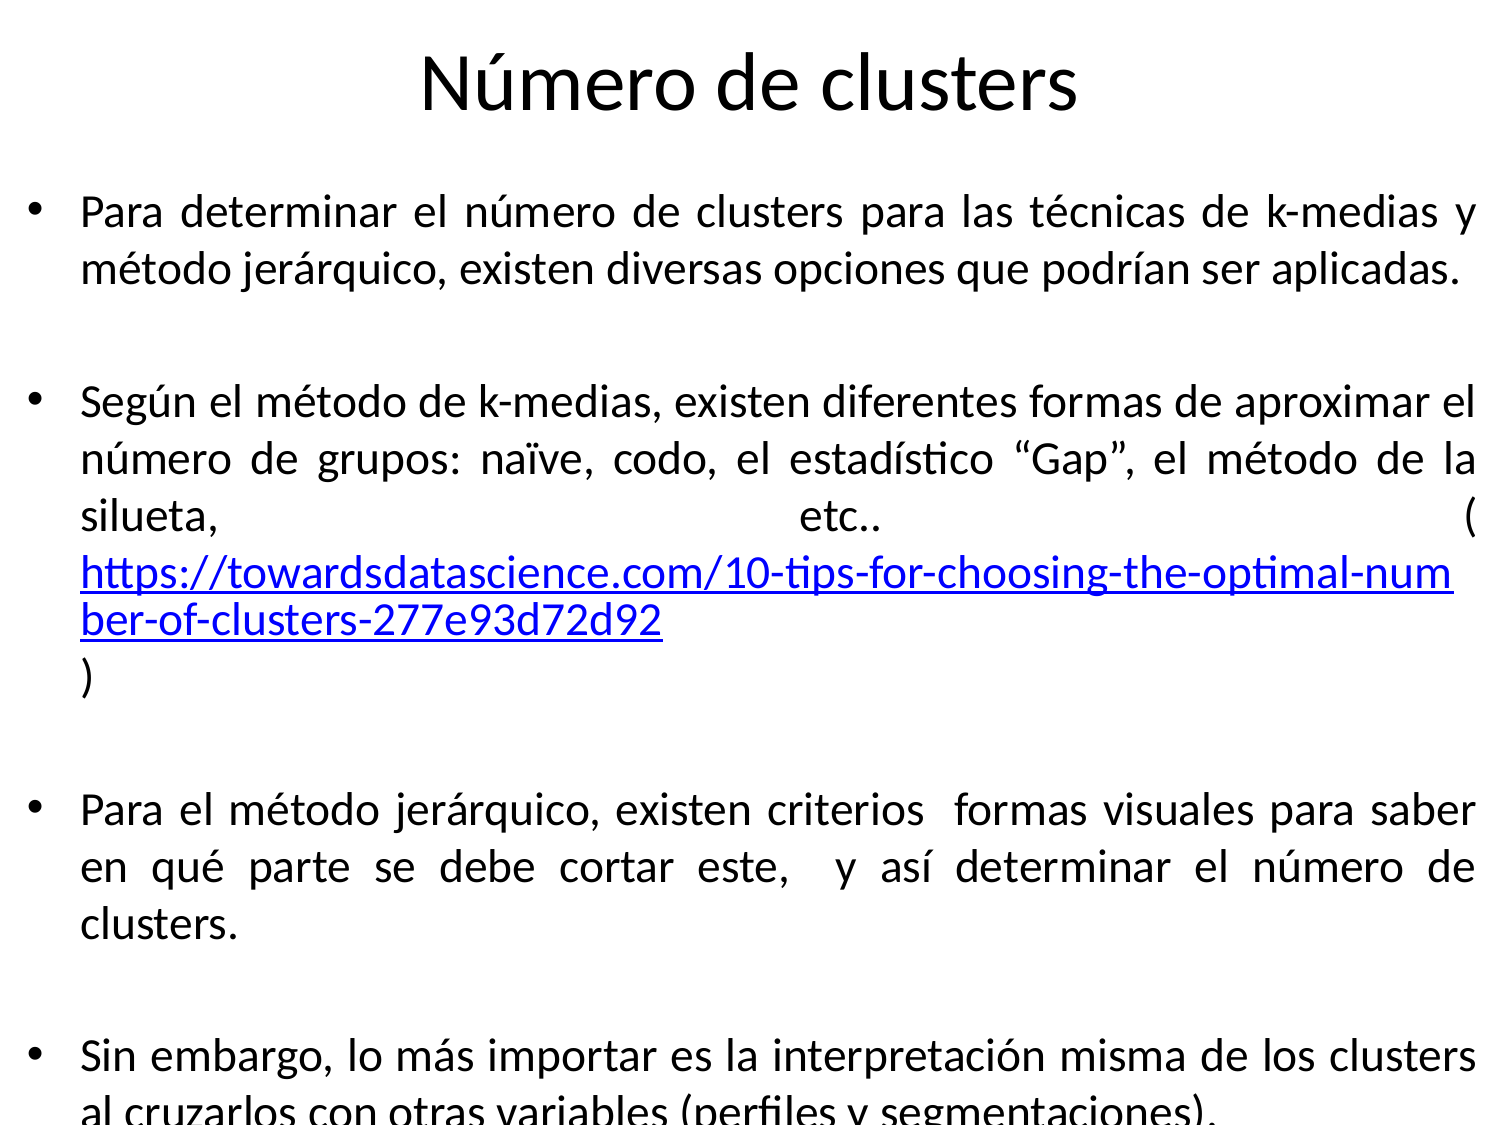

# Número de clusters
Para determinar el número de clusters para las técnicas de k-medias y método jerárquico, existen diversas opciones que podrían ser aplicadas.

Según el método de k-medias, existen diferentes formas de aproximar el número de grupos: naïve, codo, el estadístico “Gap”, el método de la silueta, etc.. (https://towardsdatascience.com/10-tips-for-choosing-the-optimal-number-of-clusters-277e93d72d92)

Para el método jerárquico, existen criterios  formas visuales para saber en qué parte se debe cortar este,  y así determinar el número de clusters.

Sin embargo, lo más importar es la interpretación misma de los clusters al cruzarlos con otras variables (perfiles y segmentaciones).